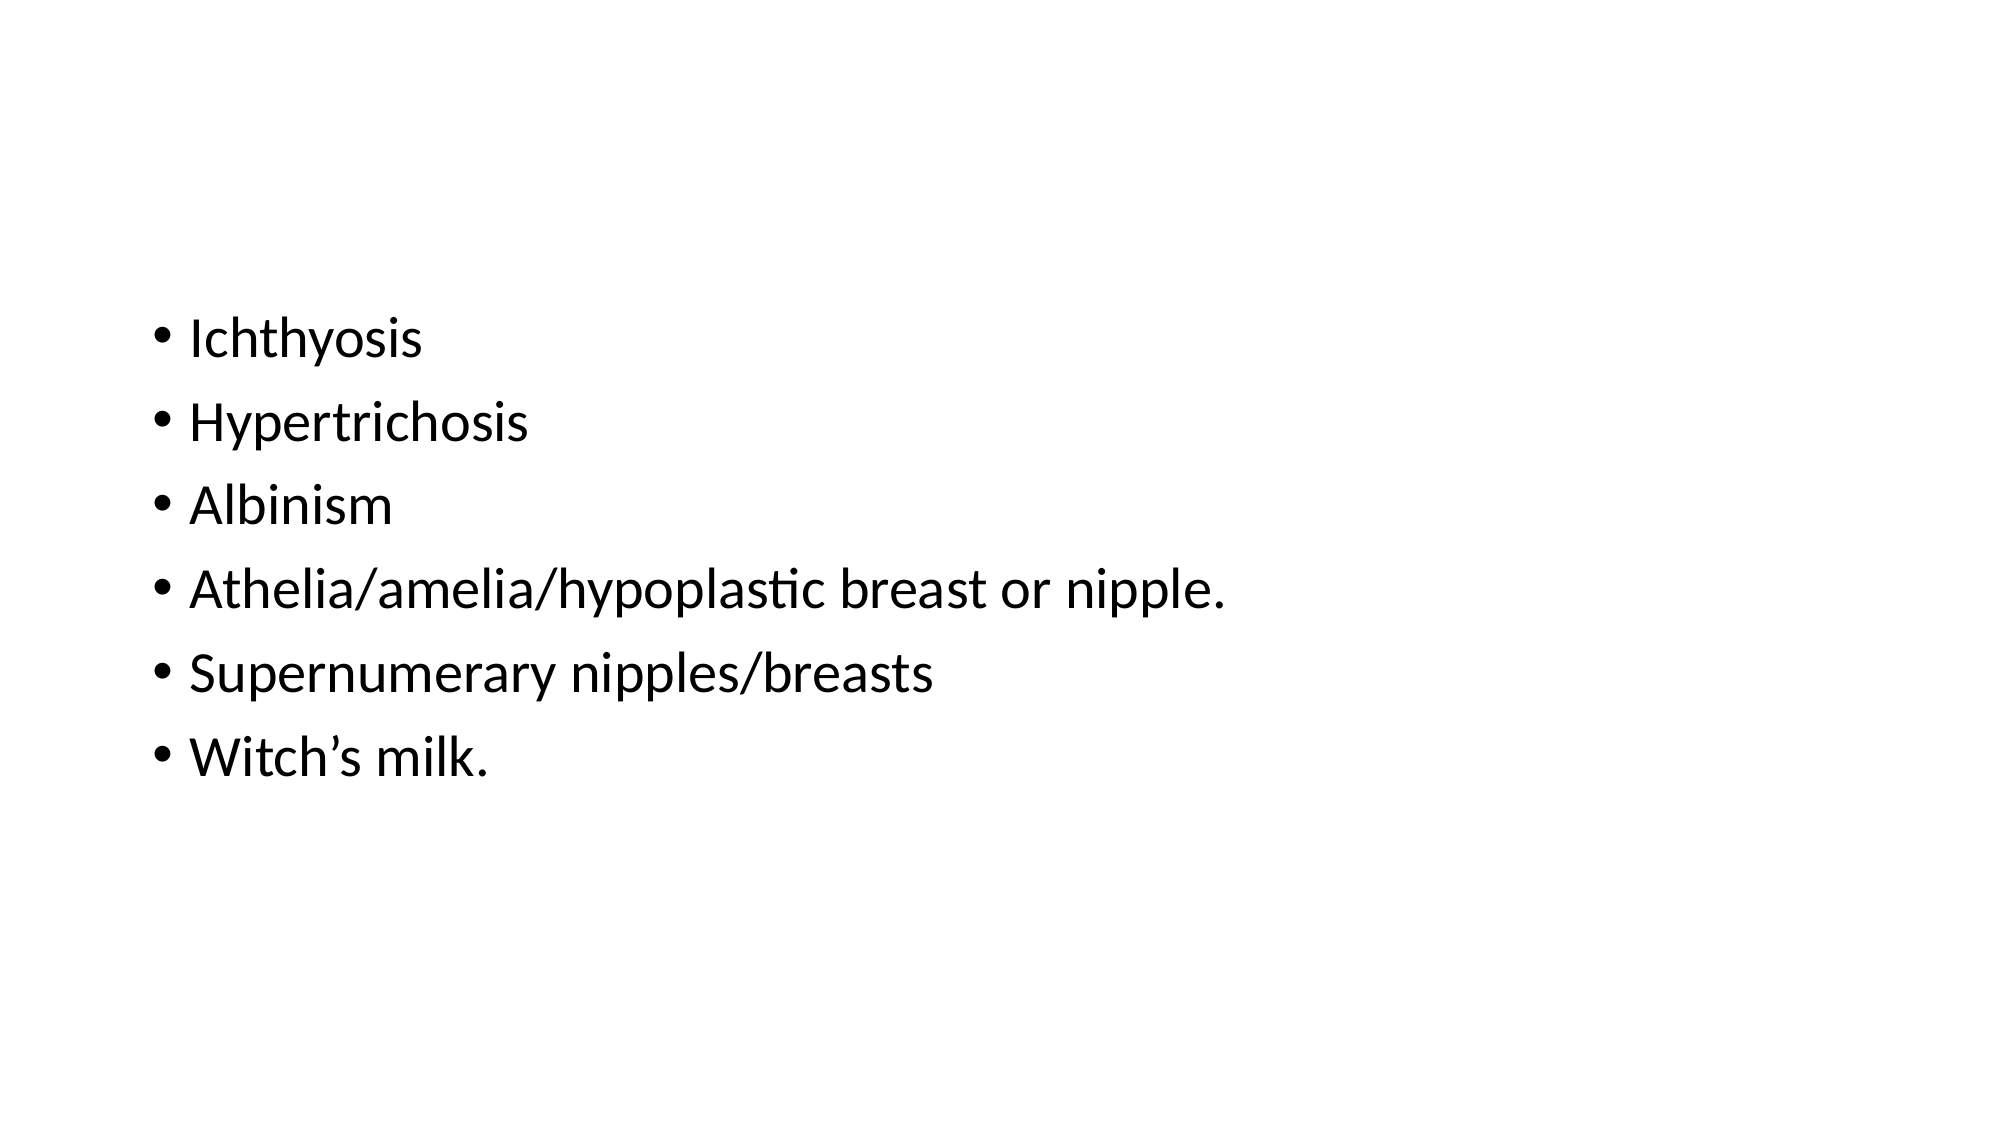

#
Ichthyosis
Hypertrichosis
Albinism
Athelia/amelia/hypoplastic breast or nipple.
Supernumerary nipples/breasts
Witch’s milk.